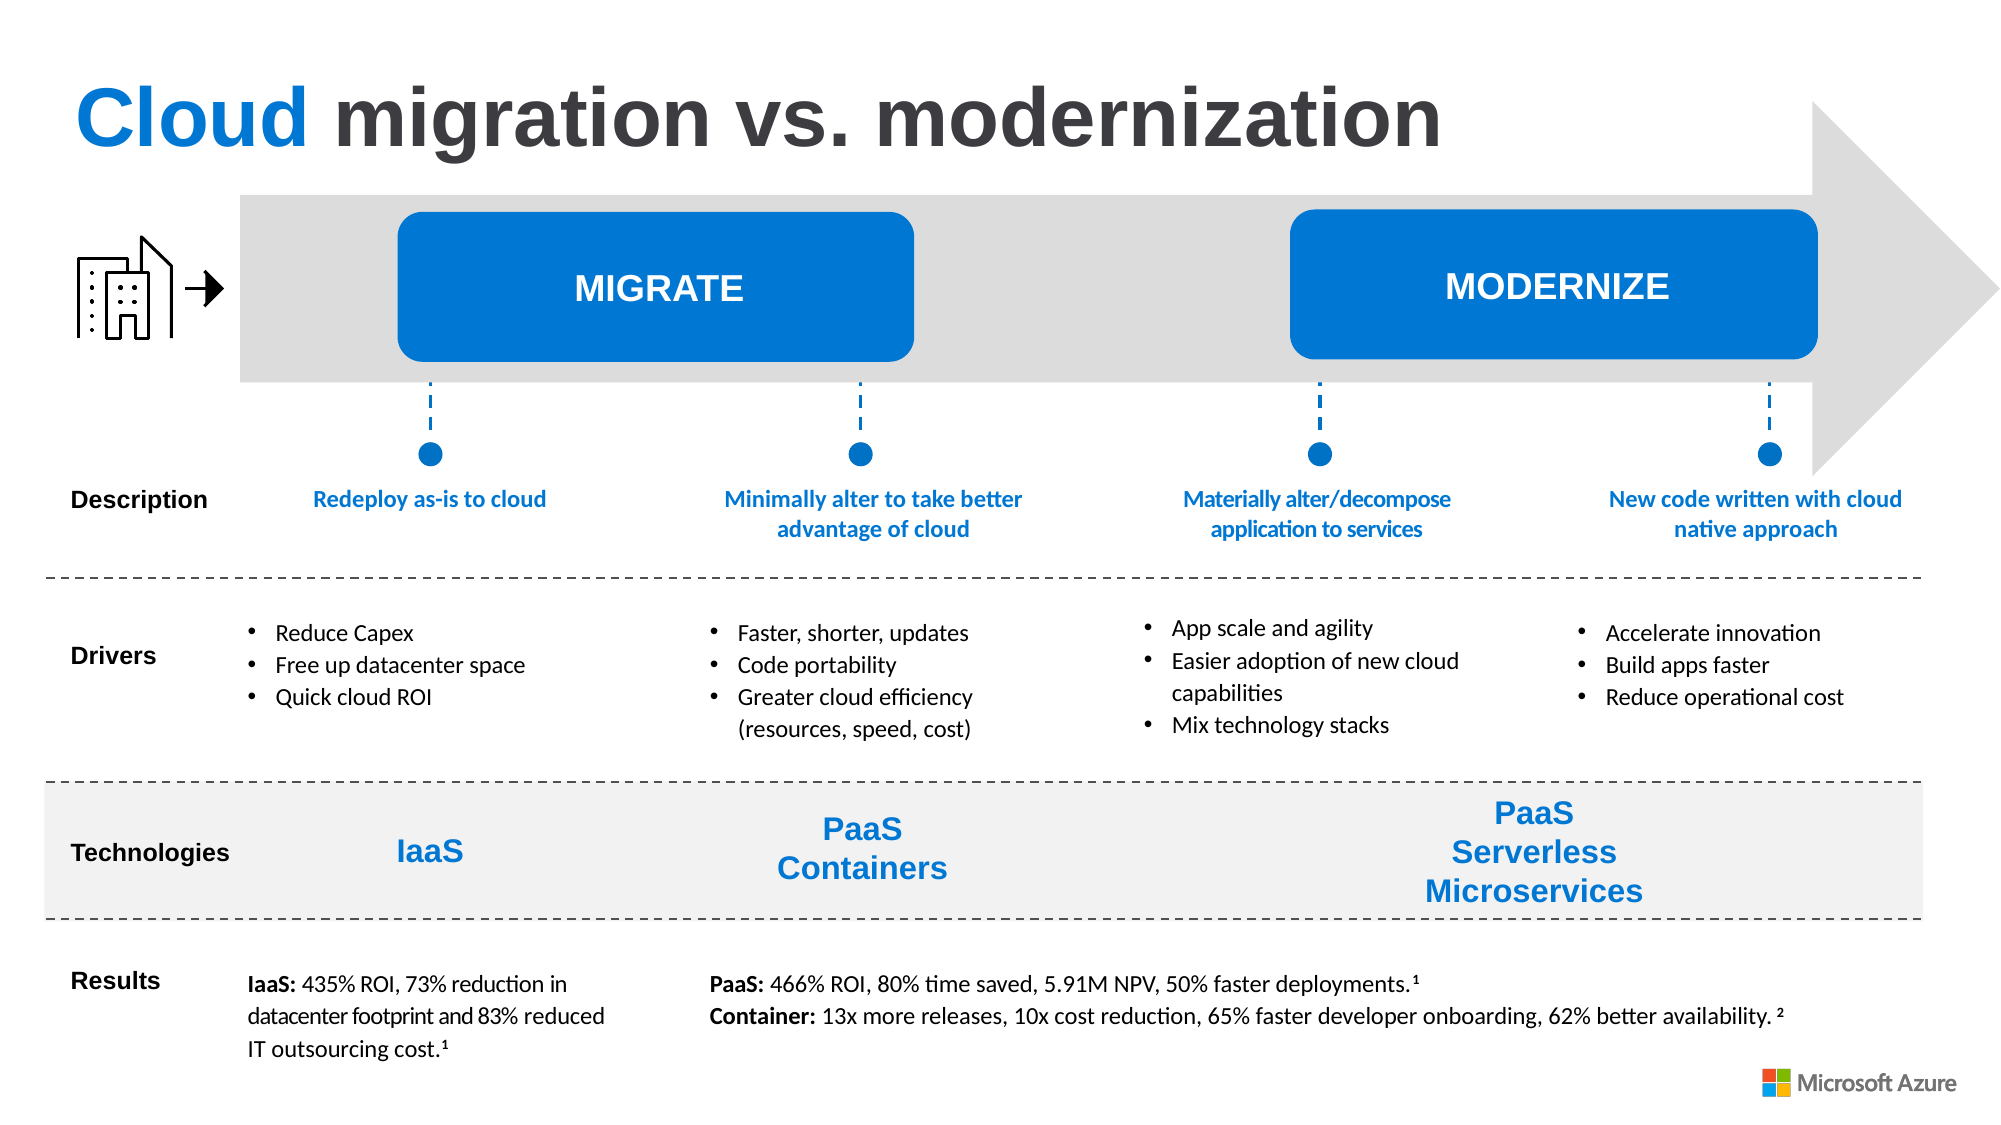

Ro to tweak
Cloud migration vs. modernization
Migrate
Modernize

Minimally alter to take better advantage of cloud
Materially alter/decompose application to services
New code written with cloud native approach
Description
Redeploy as-is to cloud
App scale and agility
Easier adoption of new cloud capabilities
Mix technology stacks
Reduce Capex
Free up datacenter space
Quick cloud ROI
Faster, shorter, updates
Code portability
Greater cloud efficiency (resources, speed, cost)
Accelerate innovation
Build apps faster
Reduce operational cost
Drivers

PaaS
Serverless
Microservices
PaaS
Containers
IaaS
Technologies
Results
IaaS: 435% ROI, 73% reduction in datacenter footprint and 83% reduced IT outsourcing cost.1
PaaS: 466% ROI, 80% time saved, 5.91M NPV, 50% faster deployments.1
Container: 13x more releases, 10x cost reduction, 65% faster developer onboarding, 62% better availability. 2